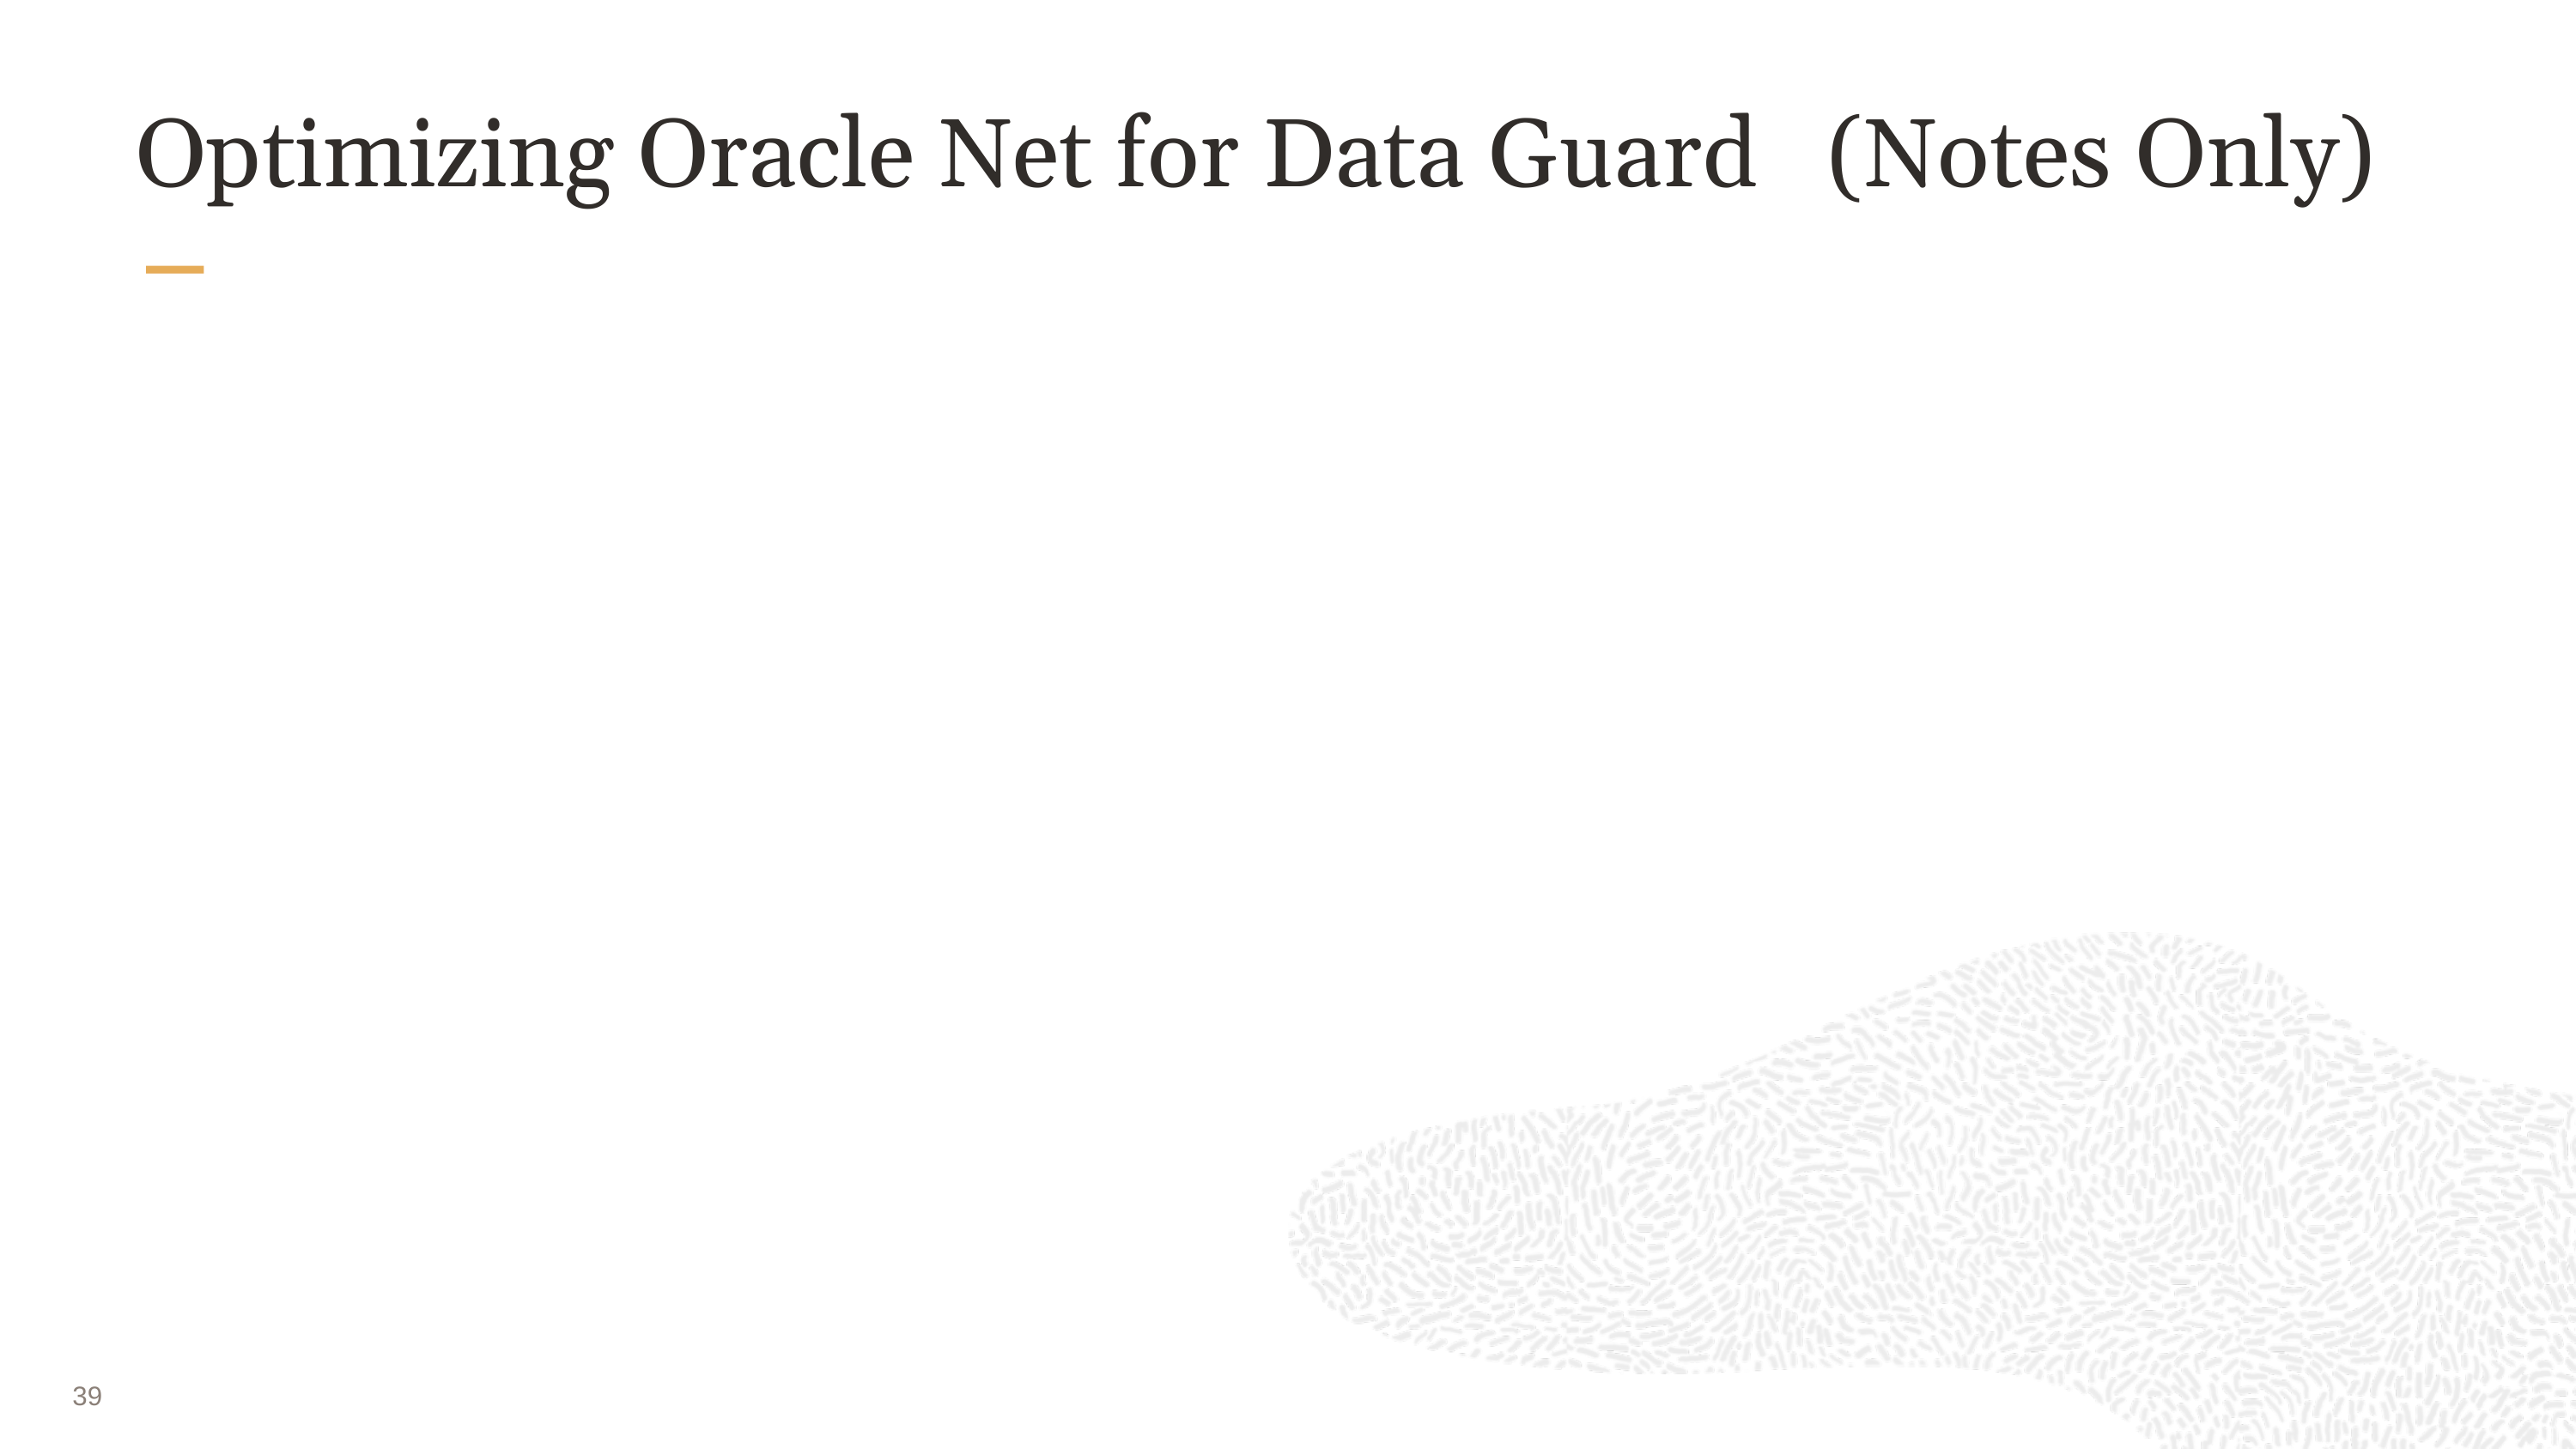

# Optimizing Oracle Net for Data Guard   (Notes Only)